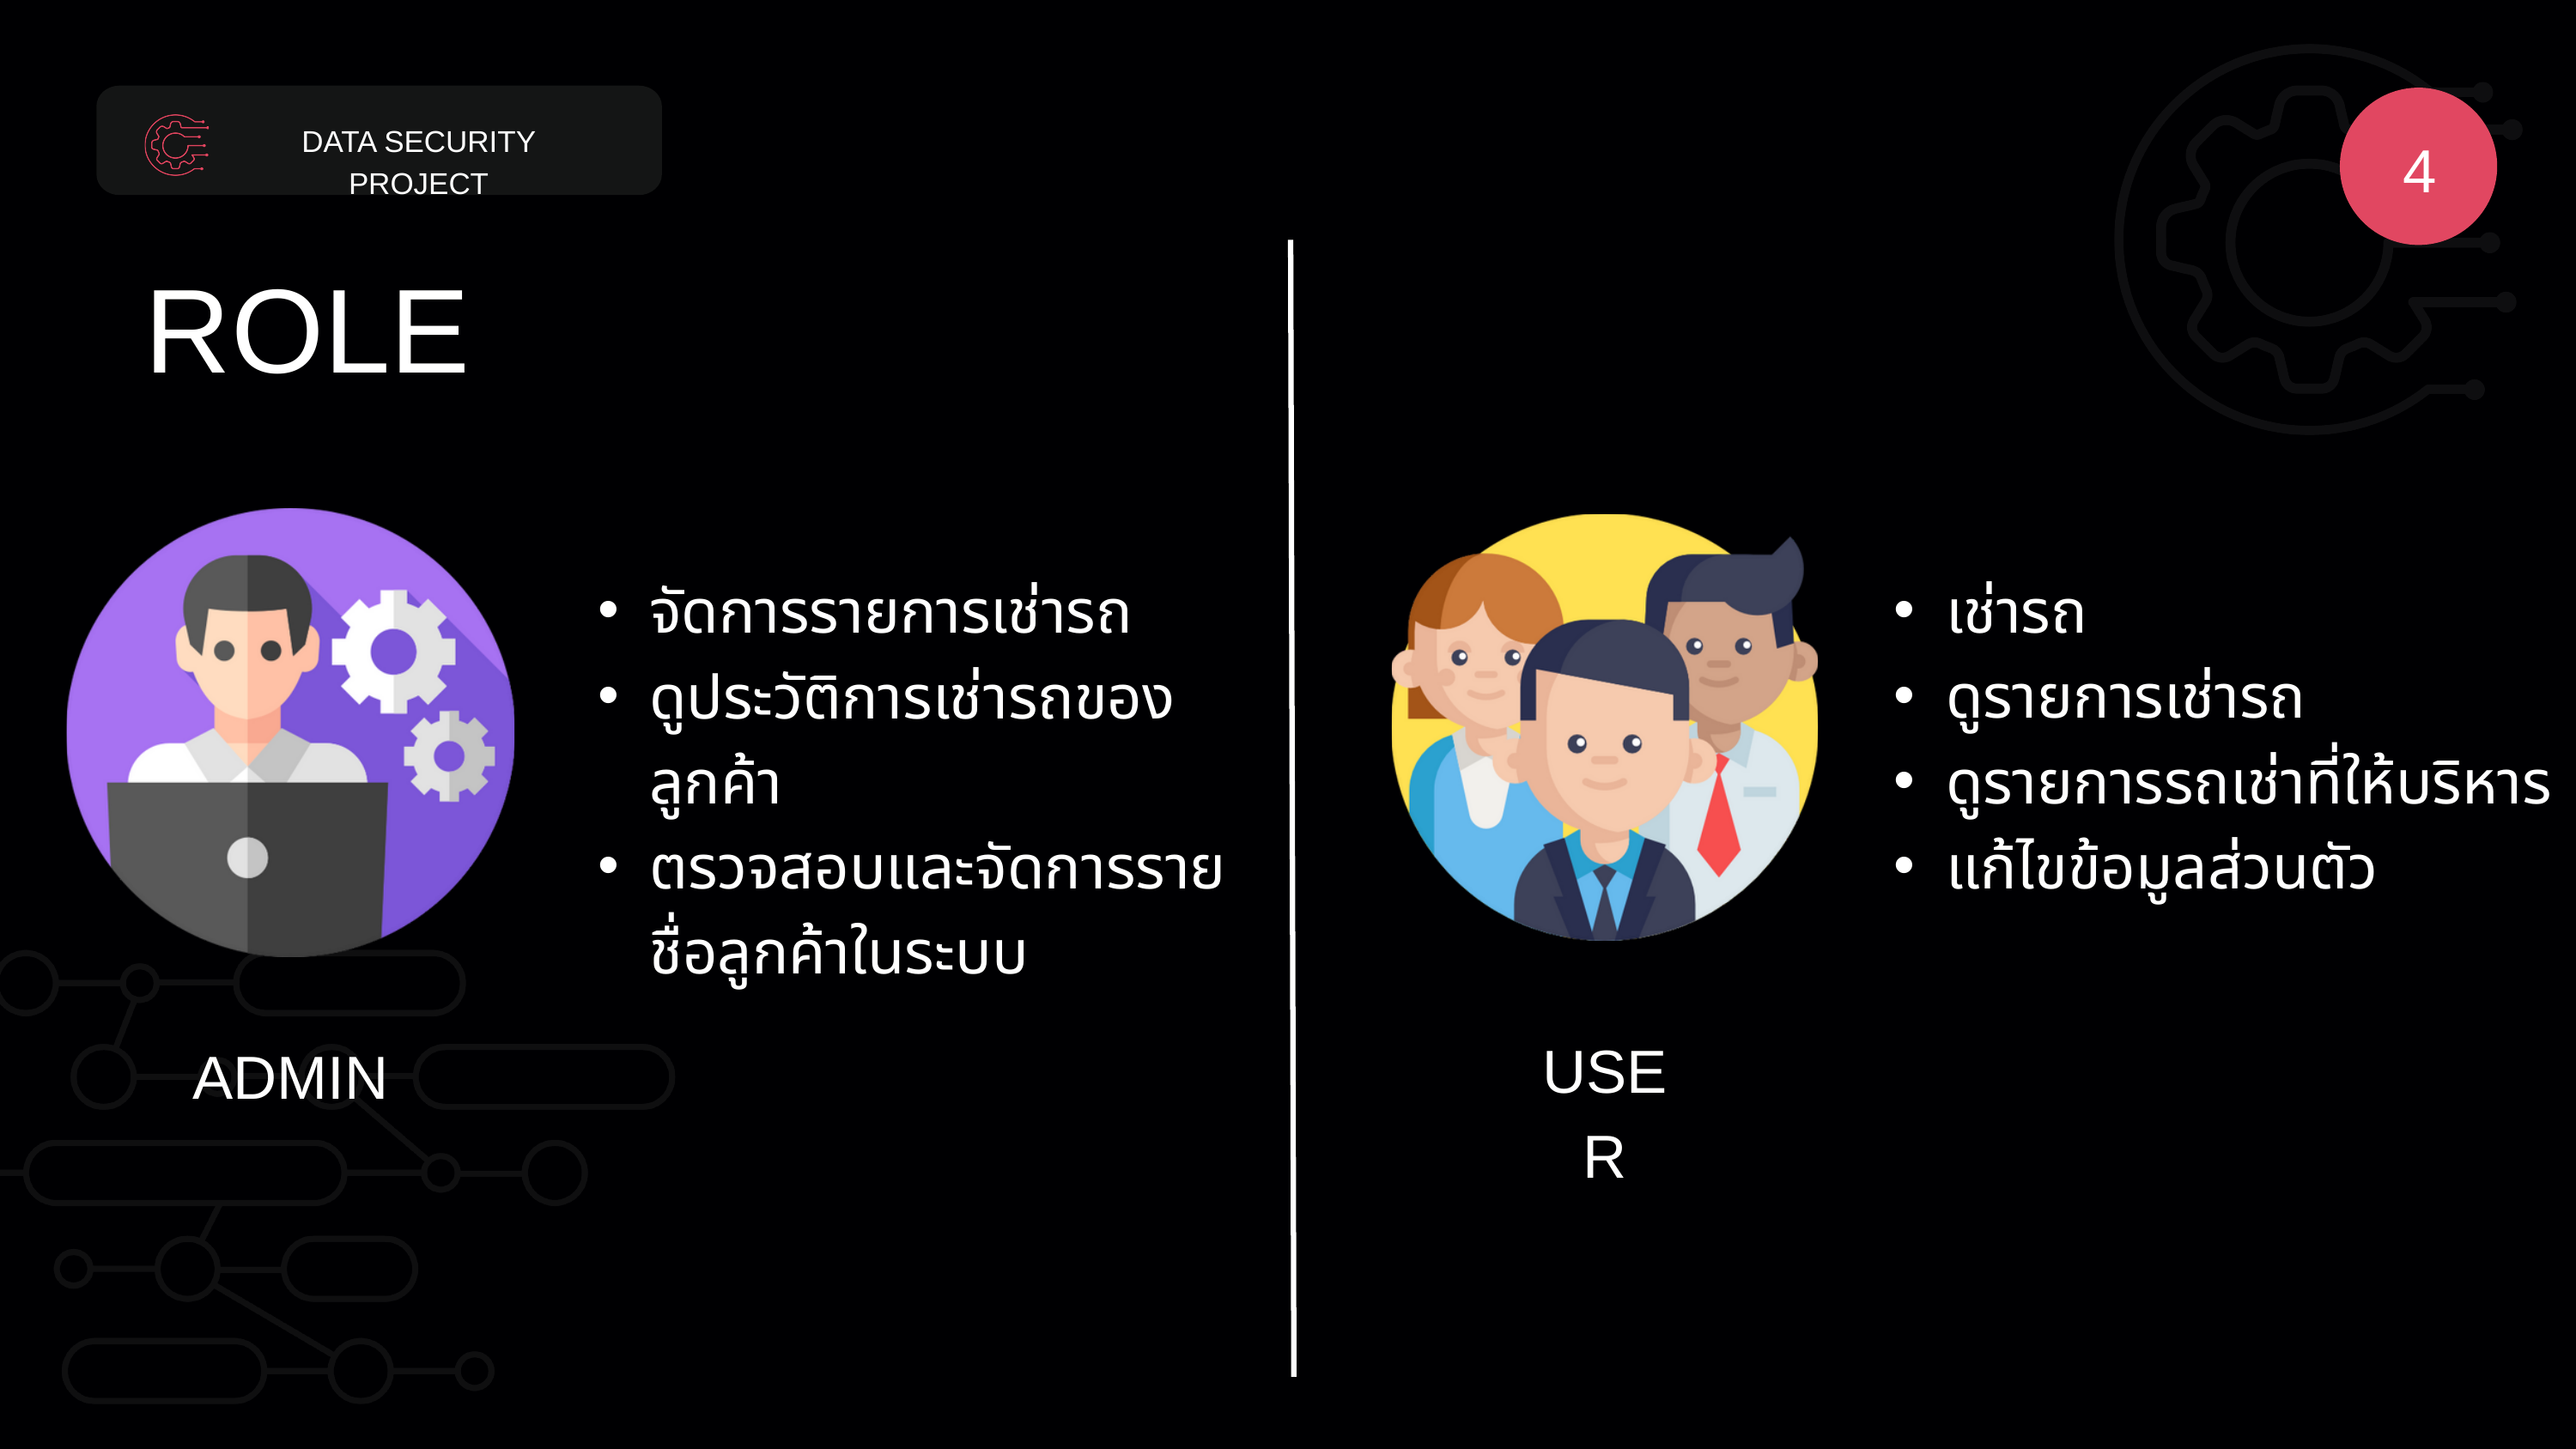

DATA SECURITY PROJECT

4

ROLE

จัดการรายการเช่ารถ
ดูประวัติการเช่ารถของลูกค้า
ตรวจสอบและจัดการรายชื่อลูกค้าในระบบ
เช่ารถ
ดูรายการเช่ารถ
ดูรายการรถเช่าที่ให้บริหาร
แก้ไขข้อมูลส่วนตัว

USER
ADMIN